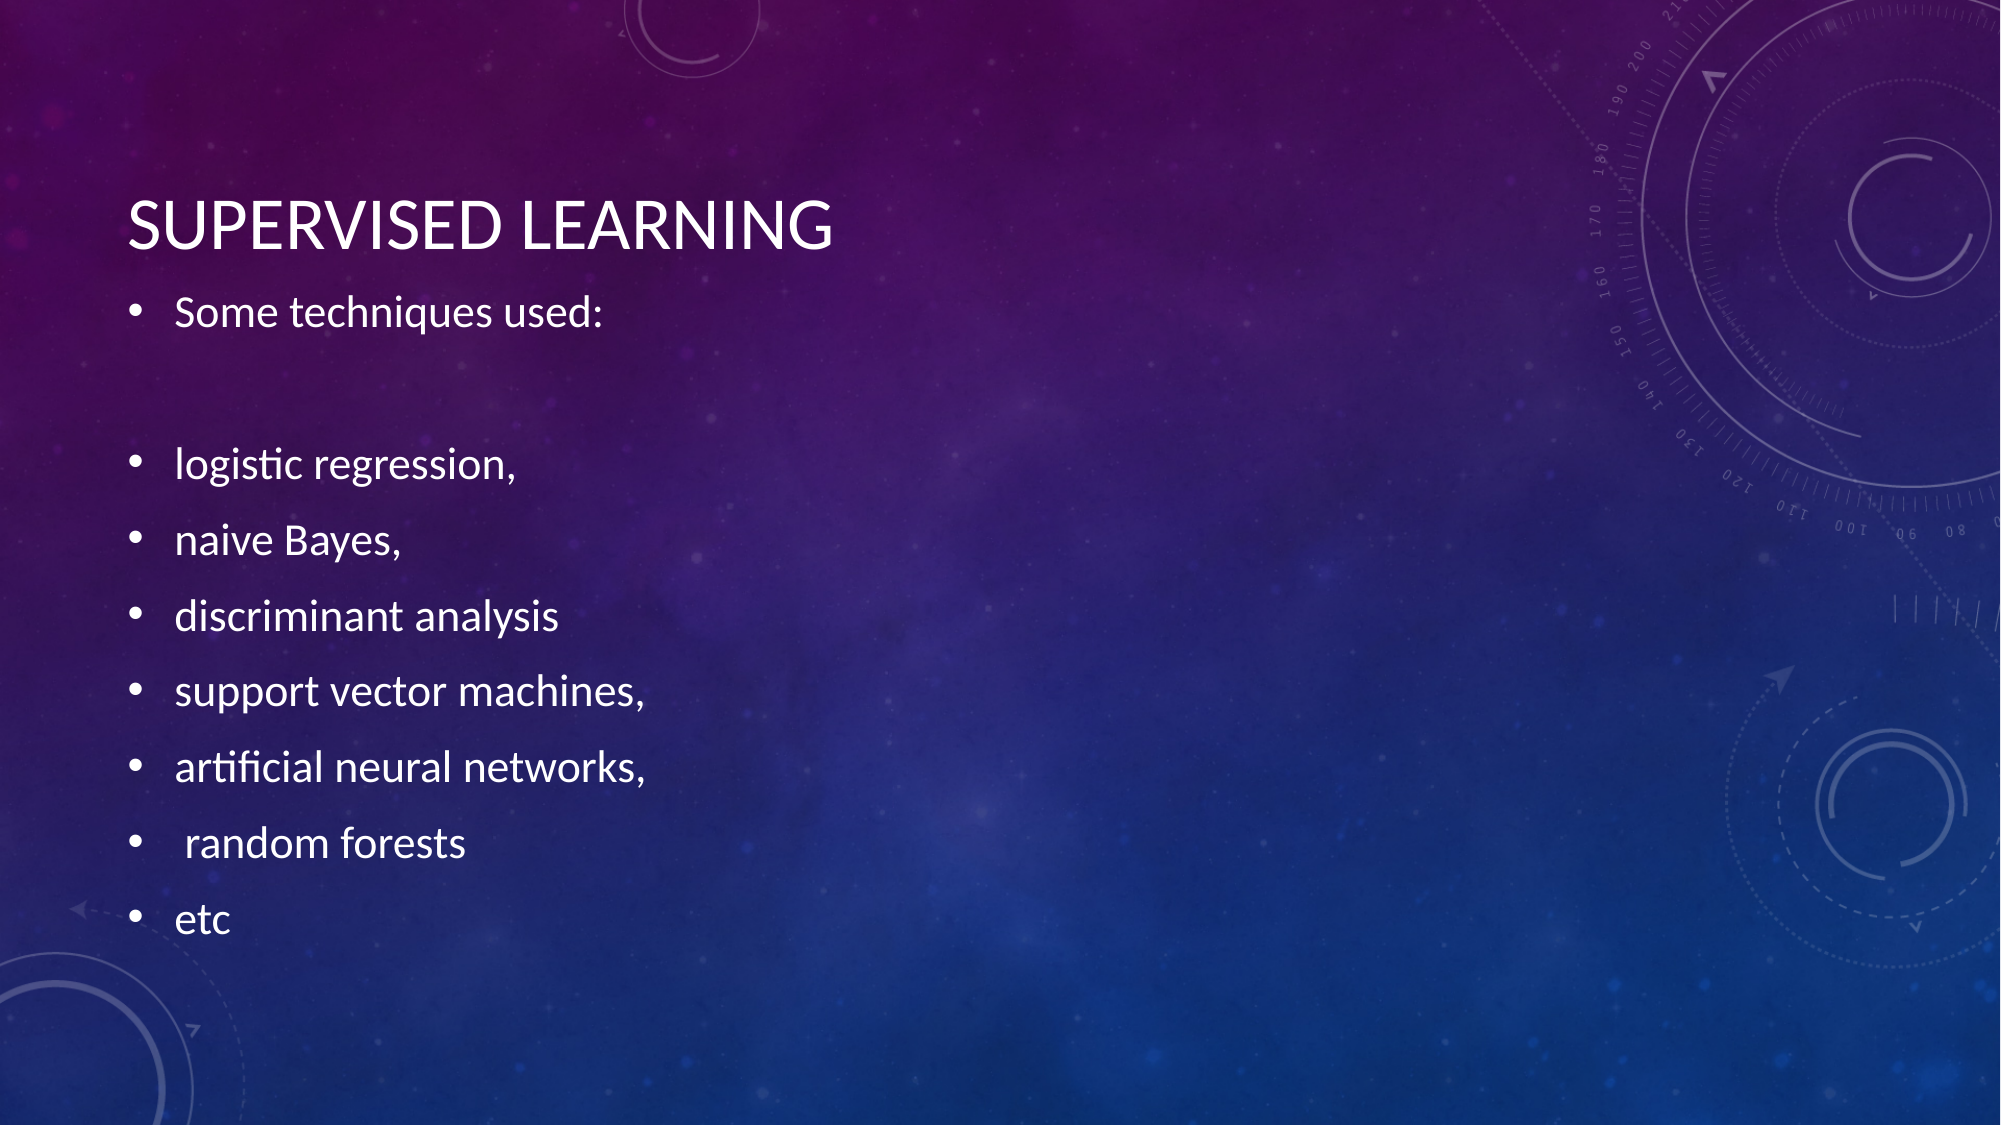

# Supervised learning
Some techniques used:

logistic regression,
naive Bayes,
discriminant analysis
support vector machines,
artificial neural networks,
 random forests
etc